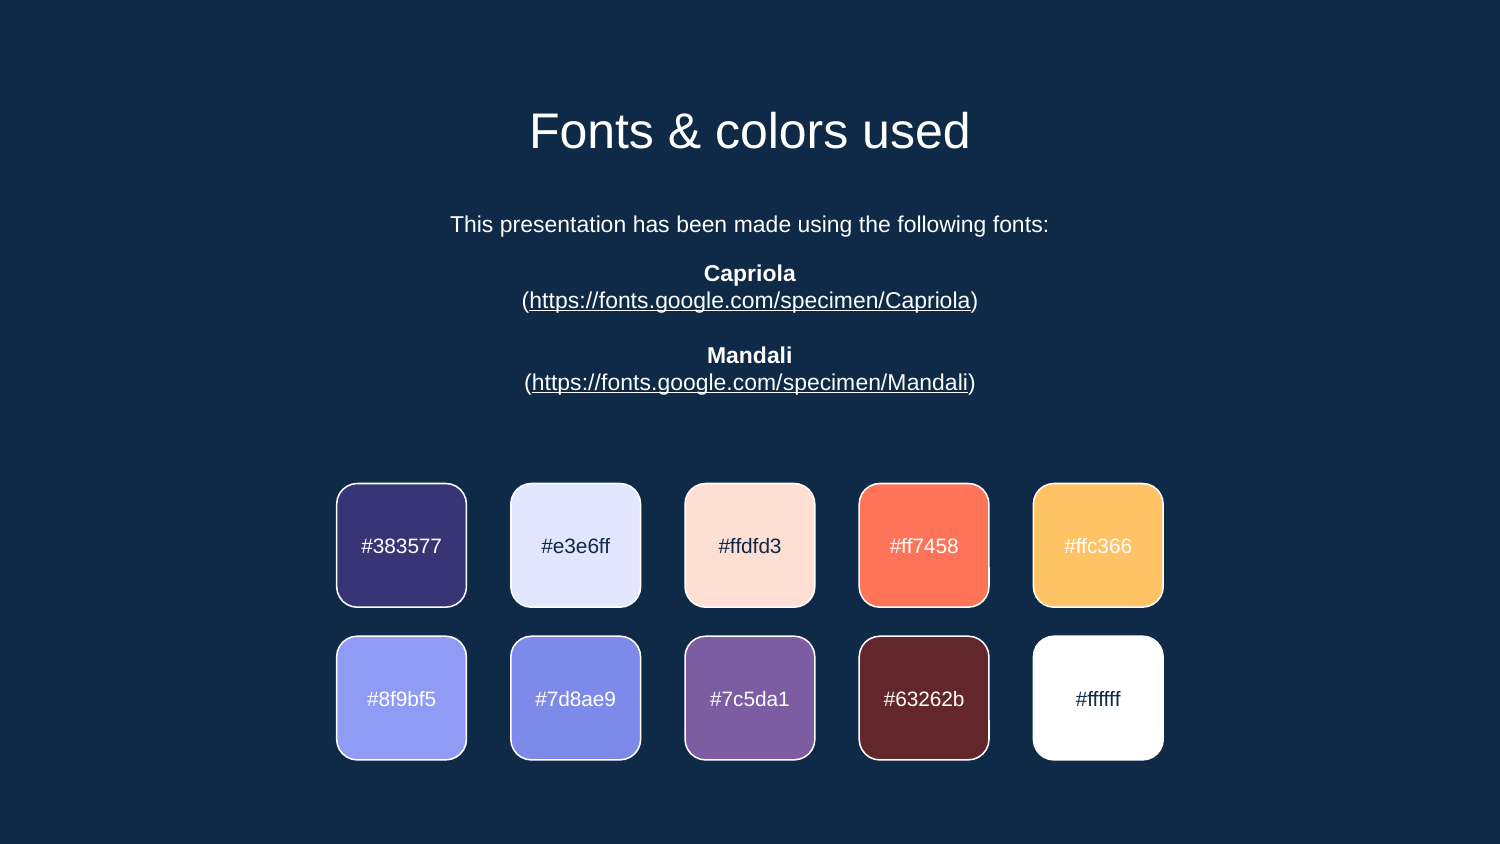

# Fonts & colors used
This presentation has been made using the following fonts:
Capriola
(https://fonts.google.com/specimen/Capriola)

Mandali
(https://fonts.google.com/specimen/Mandali)

#383577
#e3e6ff
#ffdfd3
#ff7458
#ffc366

#8f9bf5
#7d8ae9
#7c5da1
#63262b
#ffffff